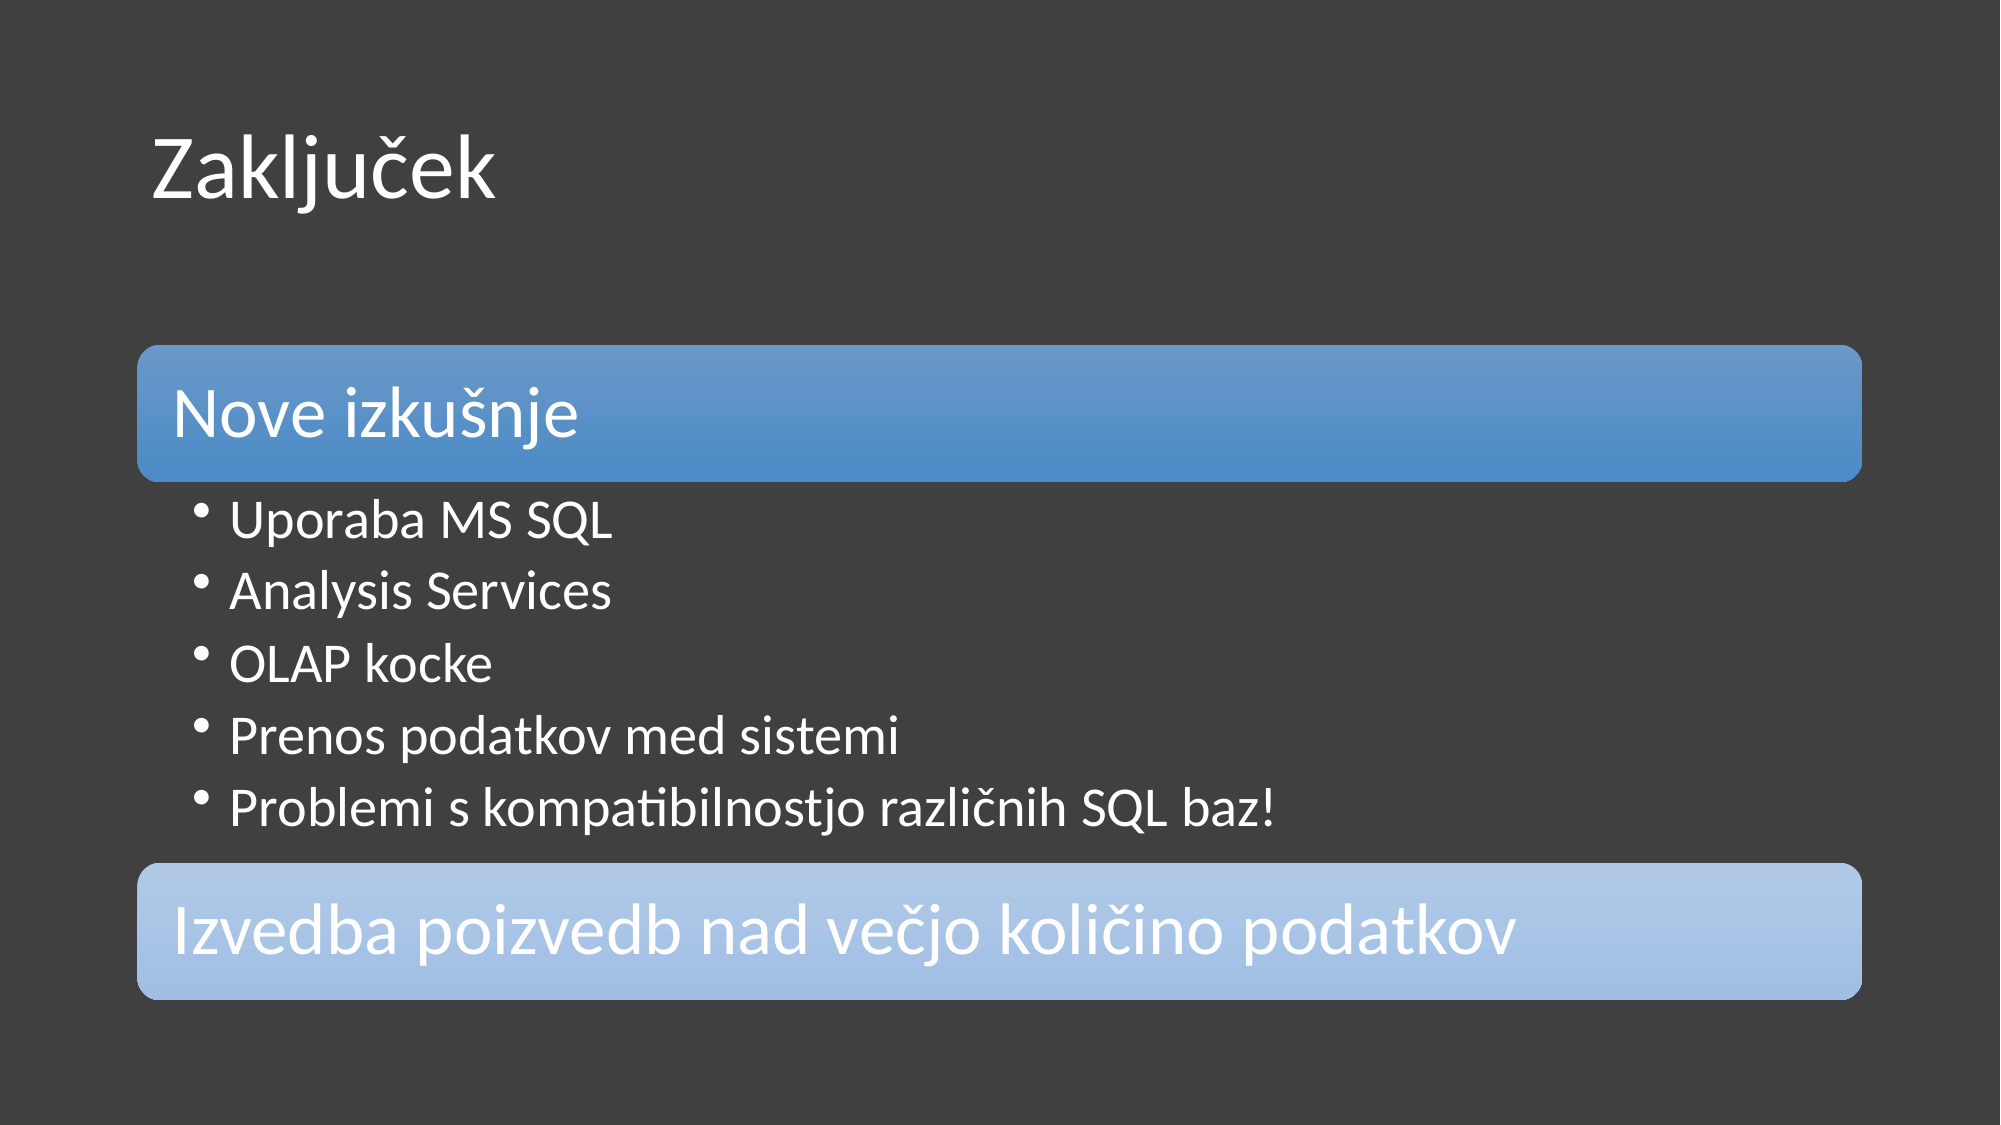

# Zaključek
Nove izkušnje
Uporaba MS SQL
Analysis Services
OLAP kocke
Prenos podatkov med sistemi
Problemi s kompatibilnostjo različnih SQL baz!
Izvedba poizvedb nad večjo količino podatkov